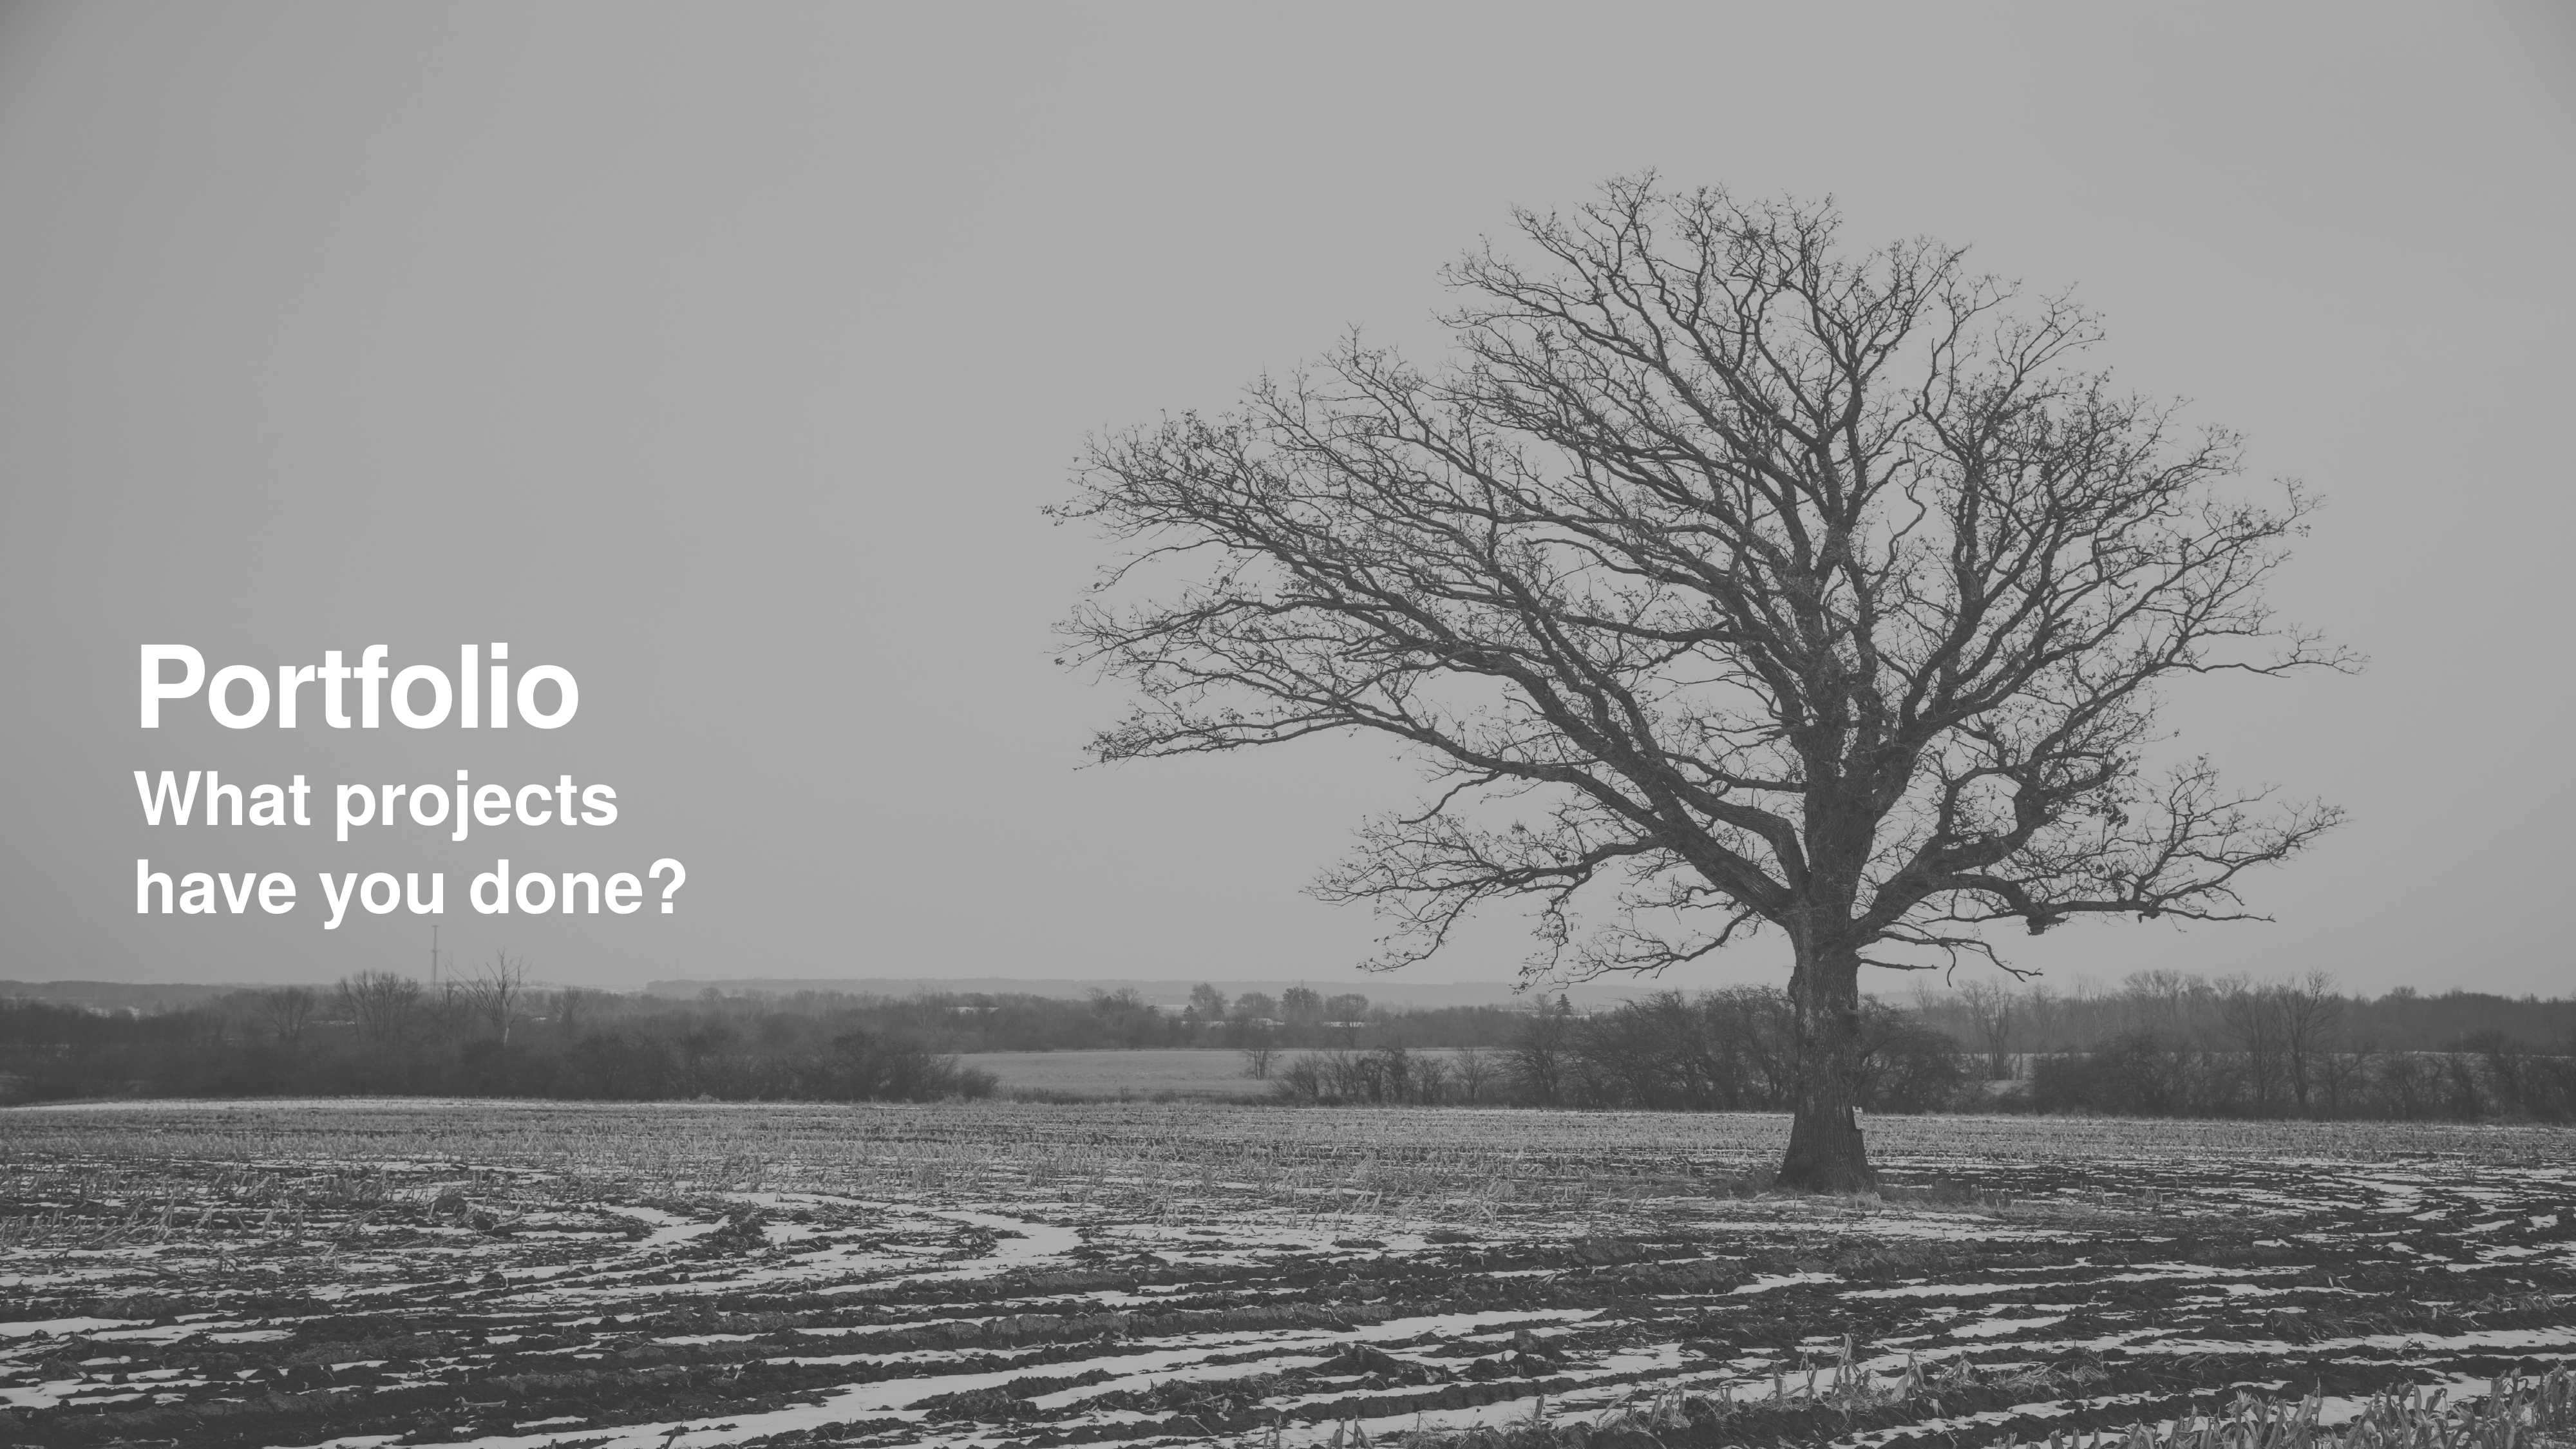

# Portfolio
What projects
have you done?
12